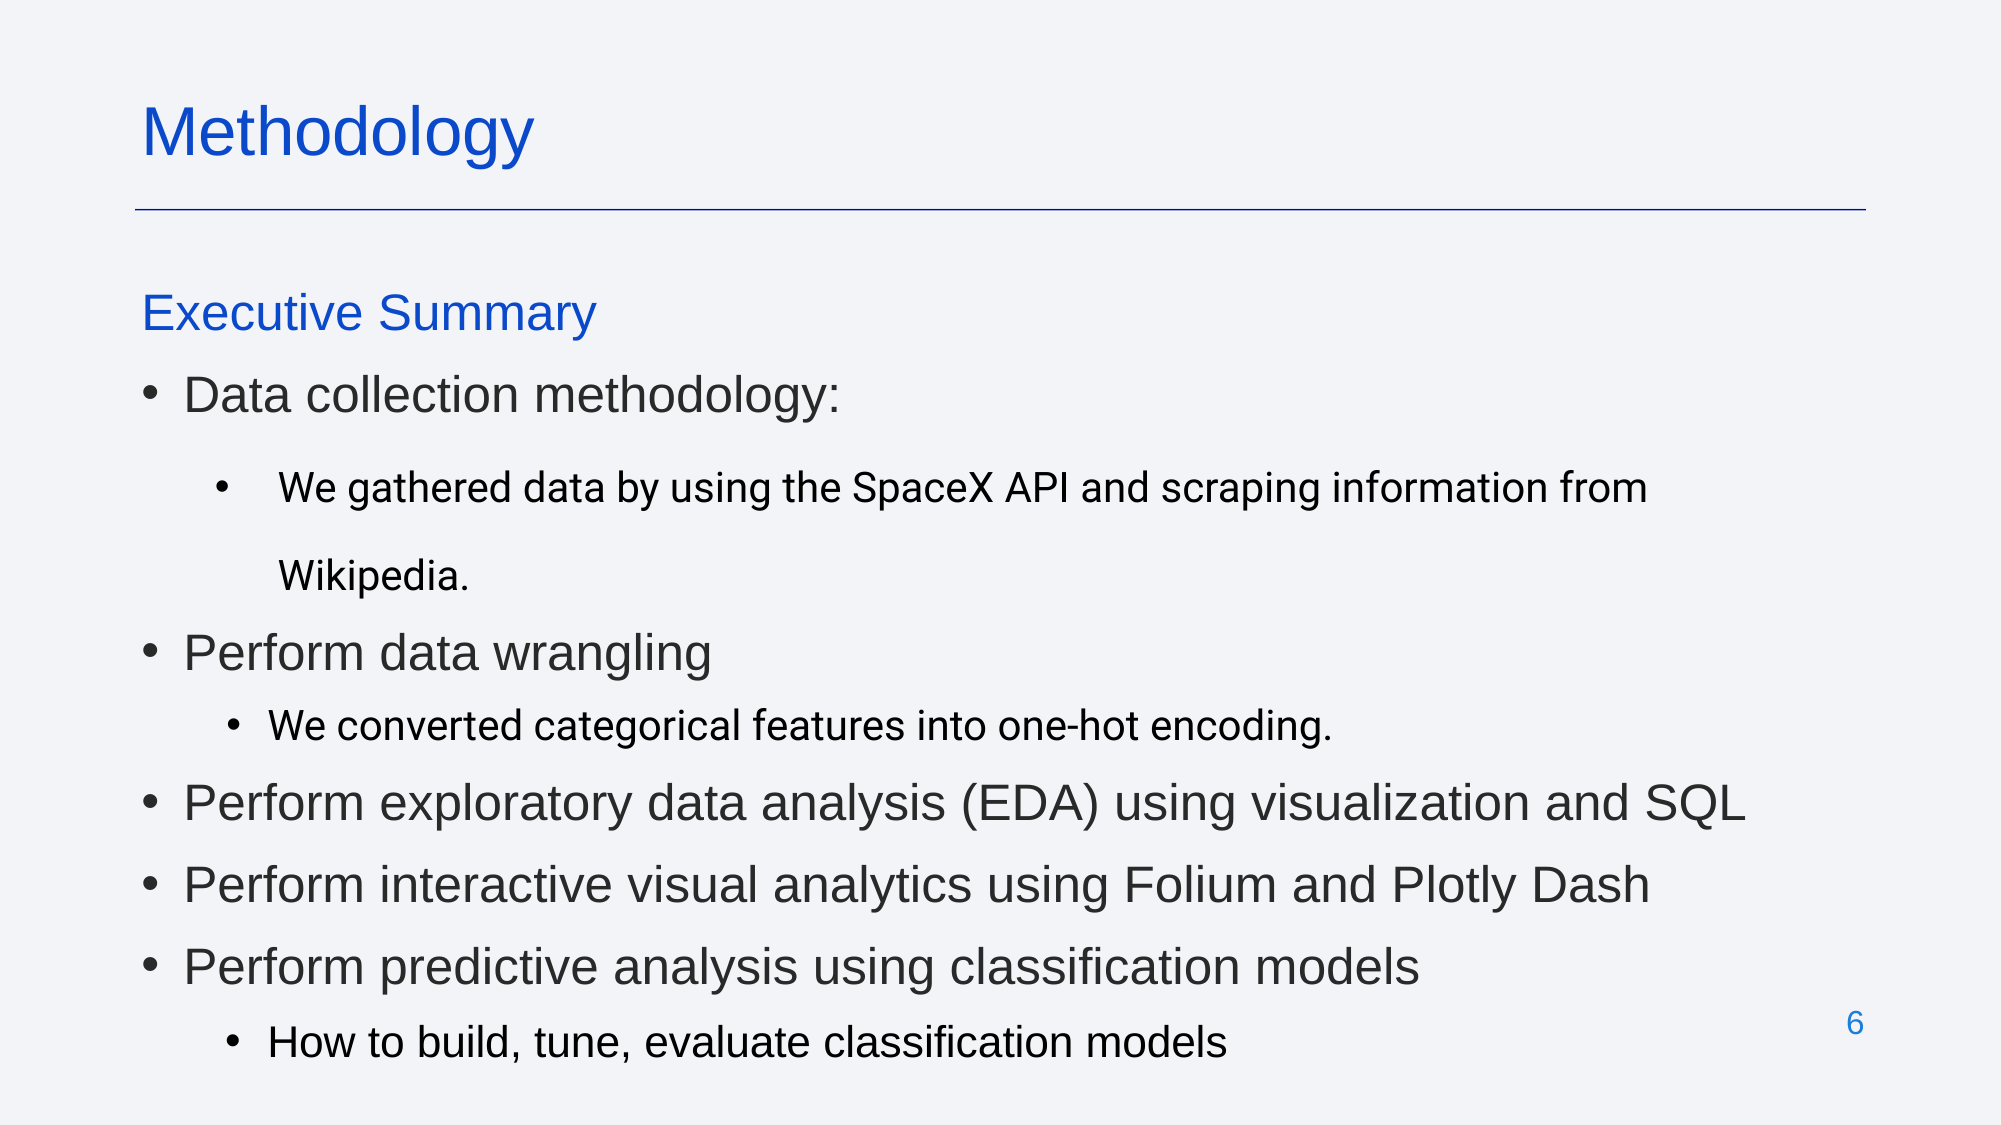

Methodology
Executive Summary
Data collection methodology:
We gathered data by using the SpaceX API and scraping information from Wikipedia.
Perform data wrangling
We converted categorical features into one-hot encoding.
Perform exploratory data analysis (EDA) using visualization and SQL
Perform interactive visual analytics using Folium and Plotly Dash
Perform predictive analysis using classification models
How to build, tune, evaluate classification models

6